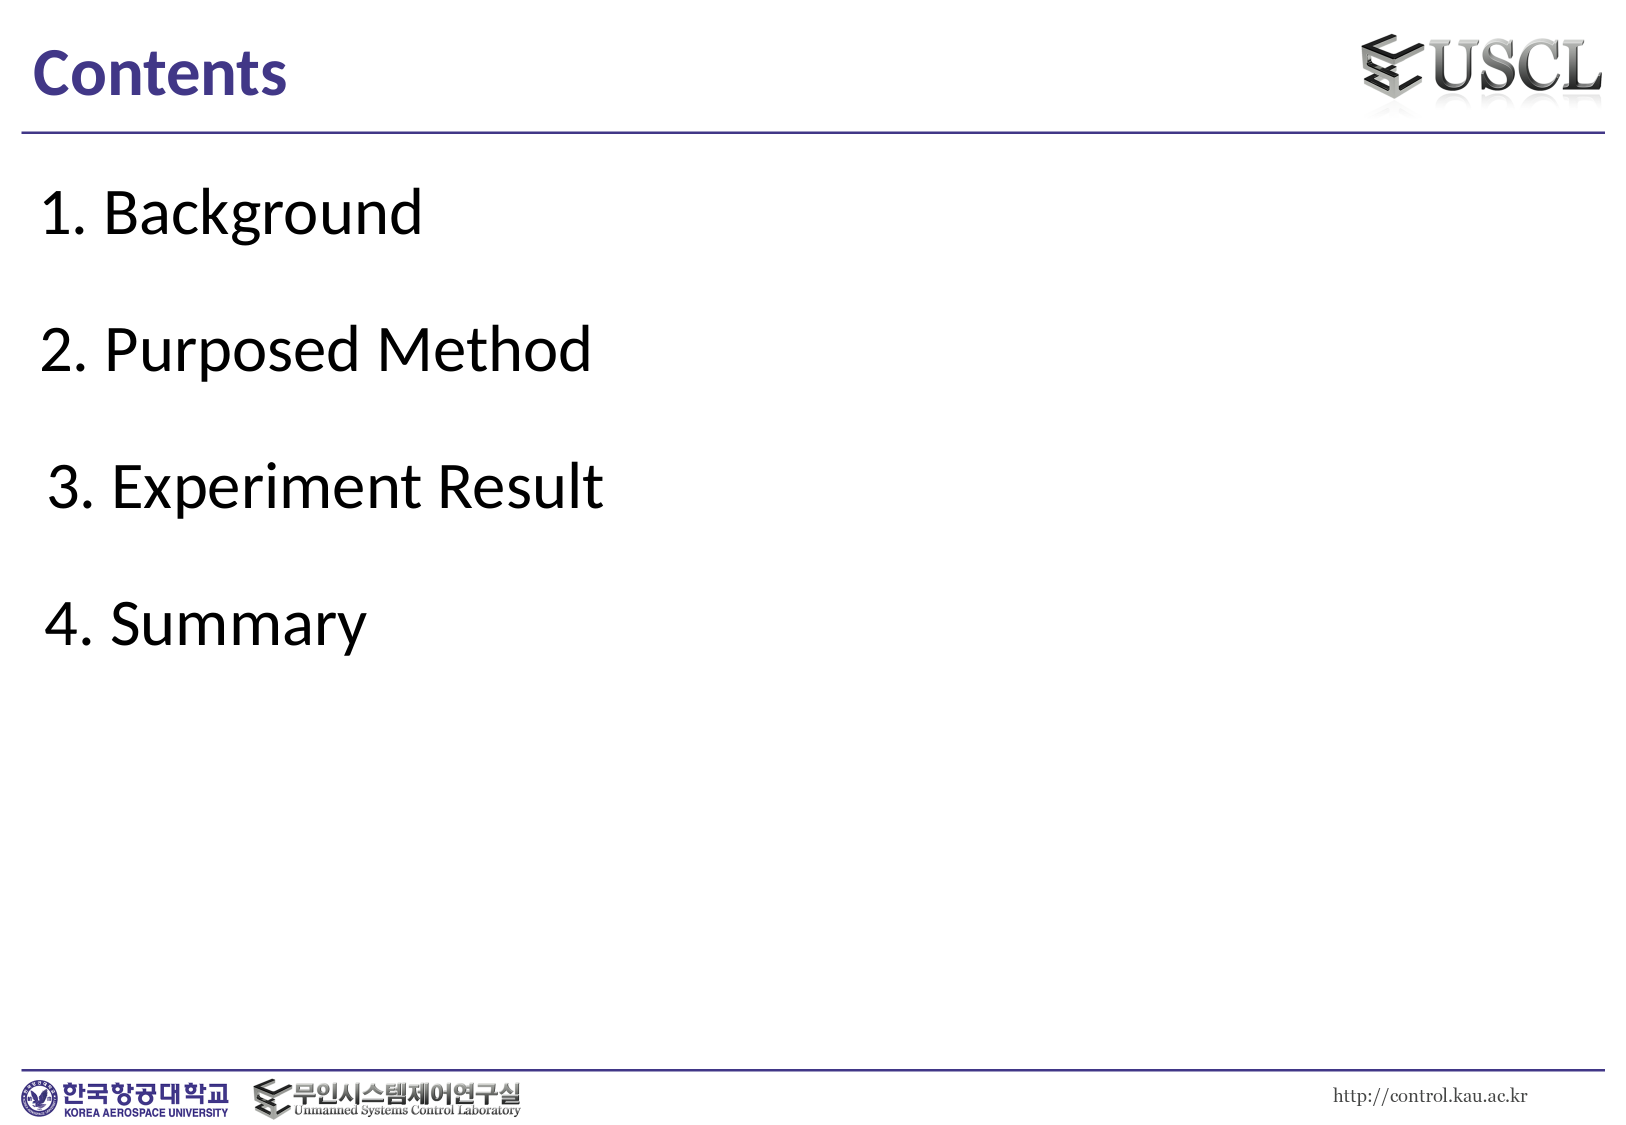

# Contents
1. Background
2. Purposed Method
3. Experiment Result
4. Summary